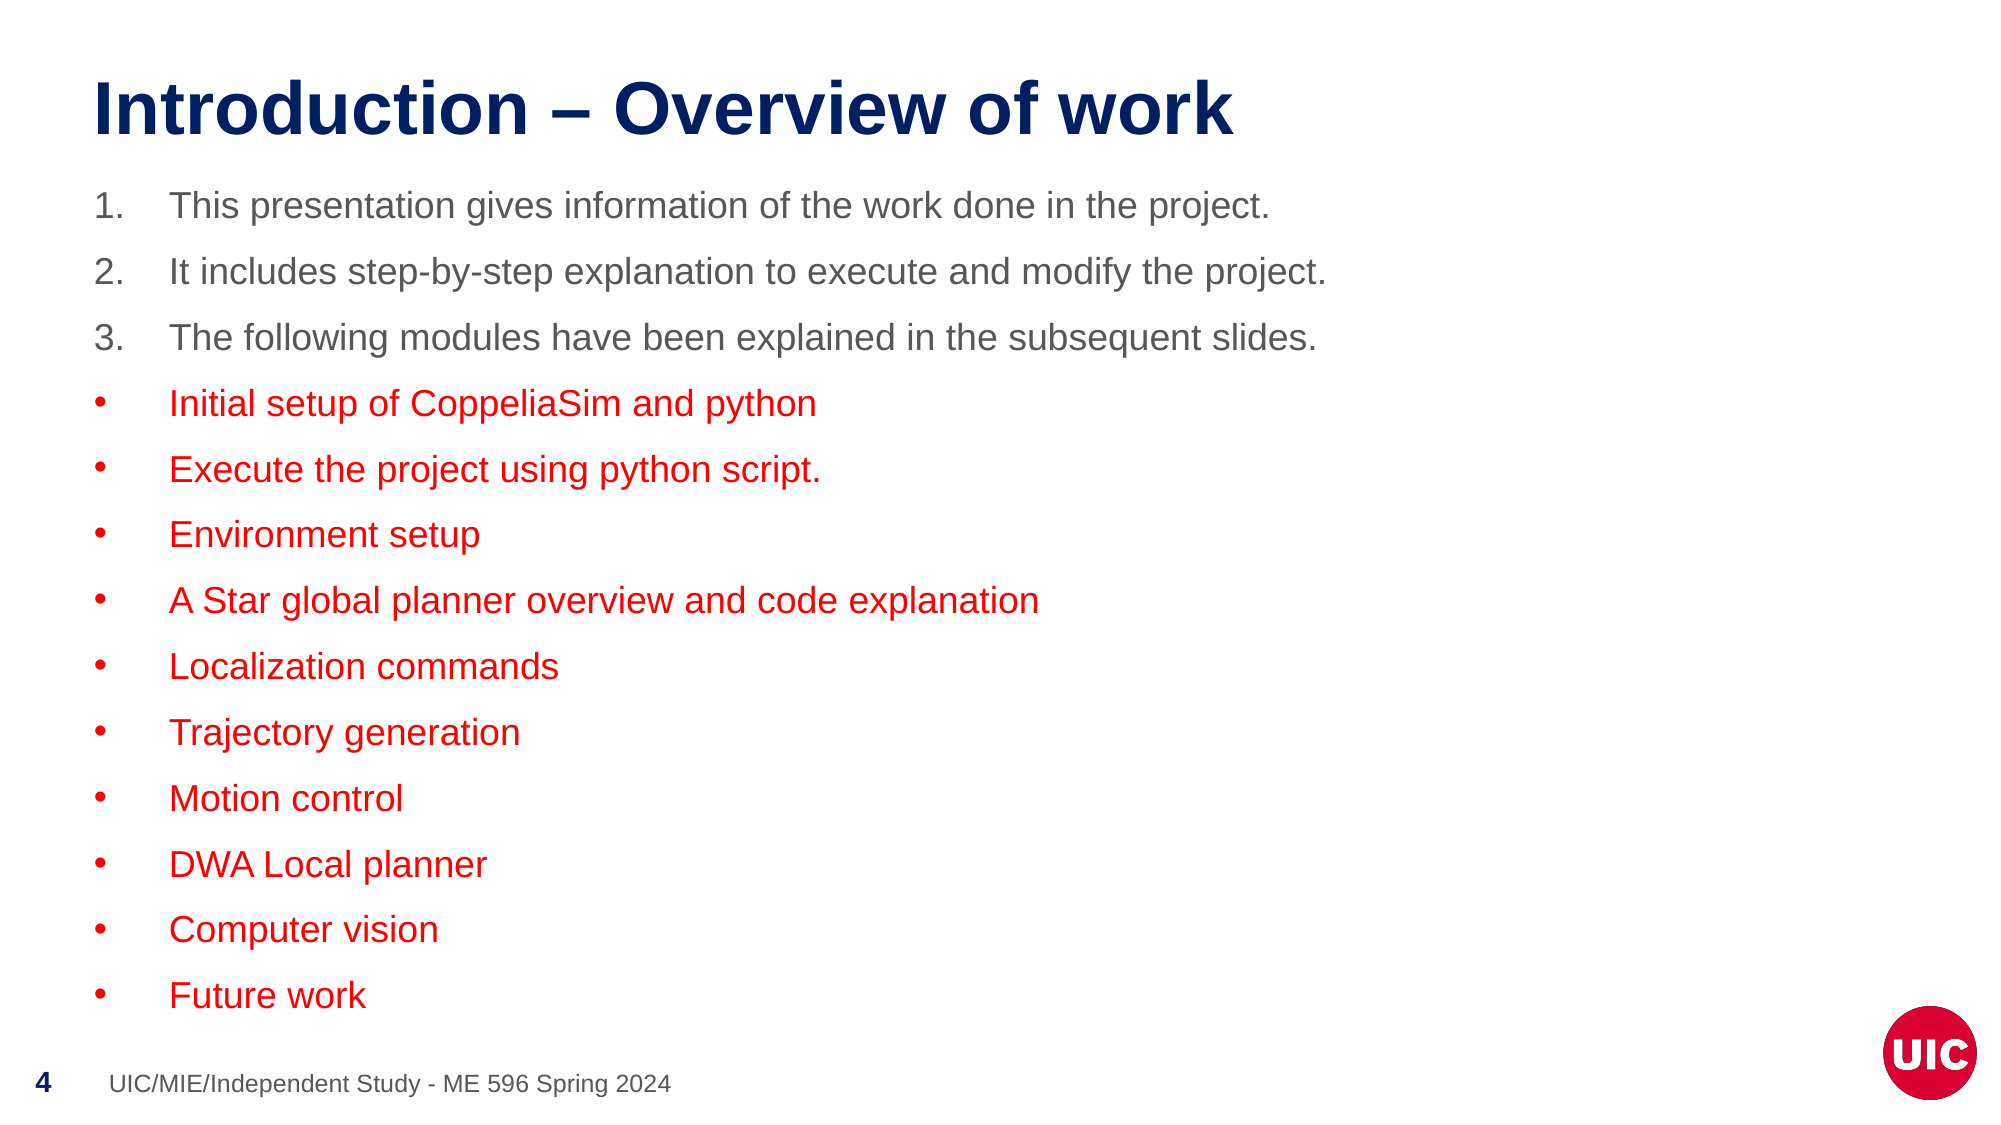

# Introduction – Overview of work
This presentation gives information of the work done in the project.
It includes step-by-step explanation to execute and modify the project.
The following modules have been explained in the subsequent slides.
Initial setup of CoppeliaSim and python
Execute the project using python script.
Environment setup
A Star global planner overview and code explanation
Localization commands
Trajectory generation
Motion control
DWA Local planner
Computer vision
Future work

UIC/MIE/Independent Study - ME 596 Spring 2024